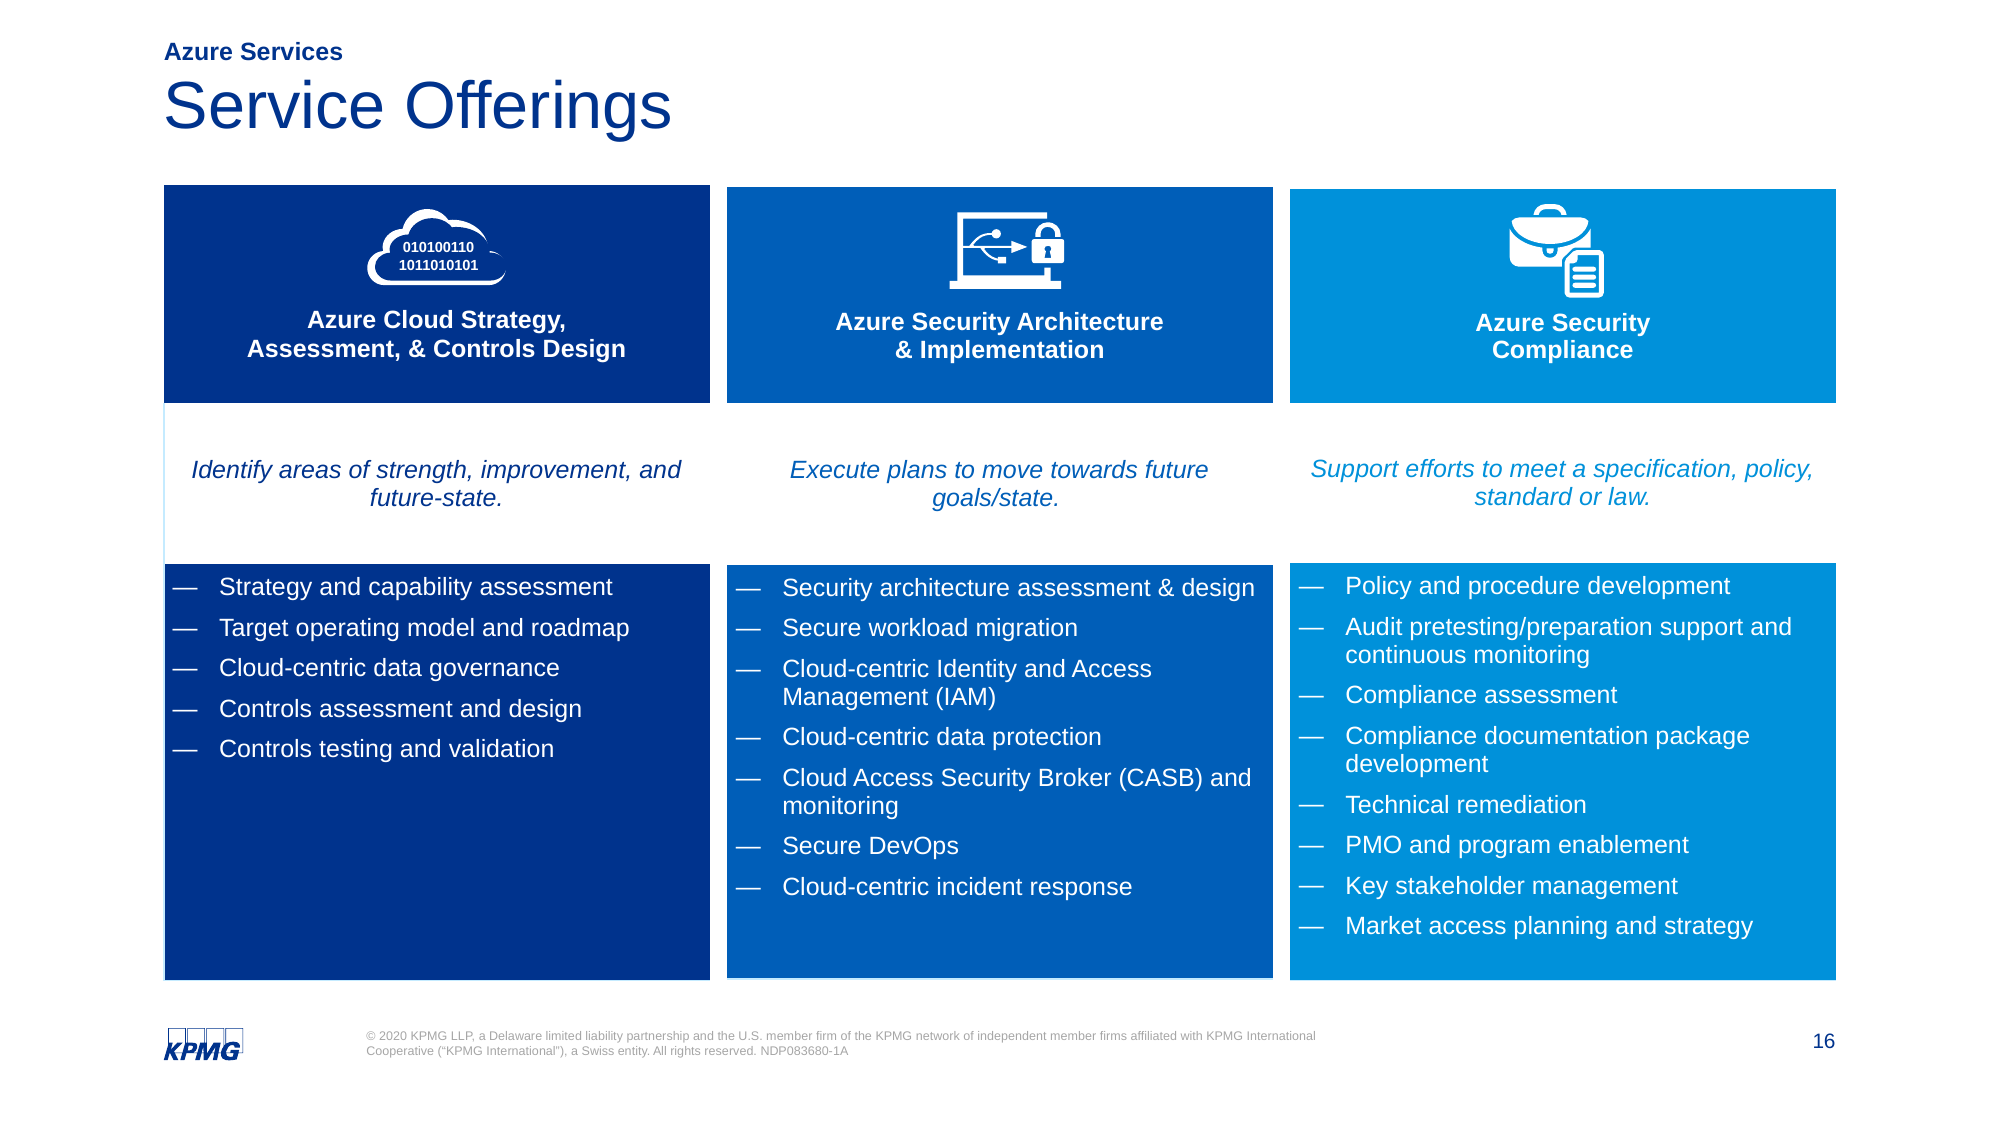

Azure Services
# Service Offerings
| Azure Cloud Strategy, Assessment, & Controls Design |
| --- |
| Identify areas of strength, improvement, and future-state. |
| Strategy and capability assessment Target operating model and roadmap Cloud-centric data governance Controls assessment and design Controls testing and validation |
| Azure Security Architecture & Implementation |
| --- |
| Execute plans to move towards future goals/state. |
| Security architecture assessment & design Secure workload migration Cloud-centric Identity and Access Management (IAM) Cloud-centric data protection Cloud Access Security Broker (CASB) and monitoring Secure DevOps Cloud-centric incident response |
| Azure Security Compliance |
| --- |
| Support efforts to meet a specification, policy, standard or law. |
| Policy and procedure development Audit pretesting/preparation support and continuous monitoring Compliance assessment Compliance documentation package development Technical remediation PMO and program enablement Key stakeholder management Market access planning and strategy |

010100110
1011010101